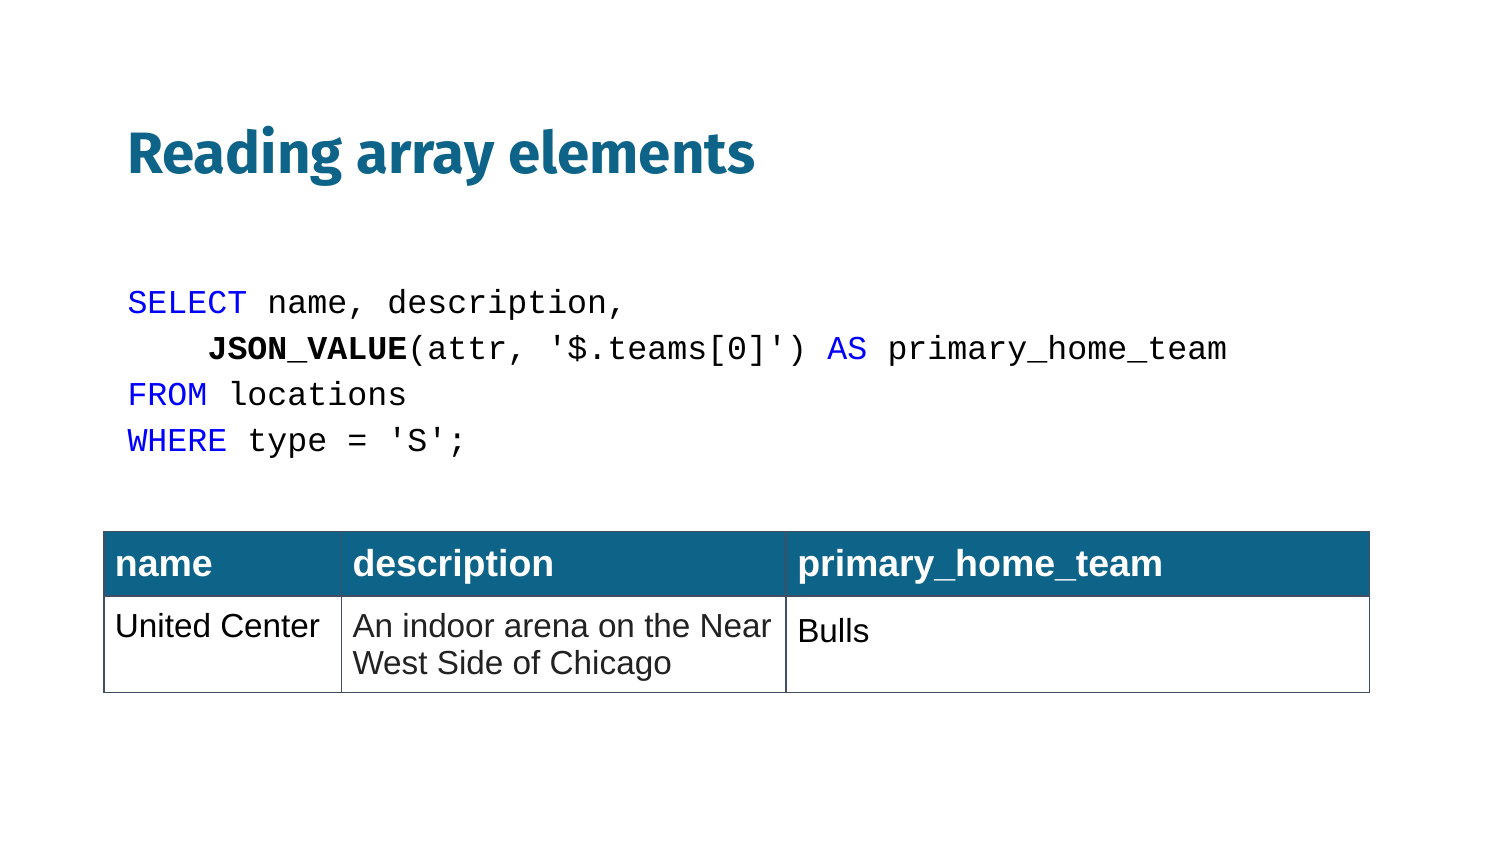

# Reading array elements
SELECT name, description,
    JSON_VALUE(attr, '$.teams[0]') AS primary_home_team
FROM locations
WHERE type = 'S';
| name | description |  | primary\_home\_team |
| --- | --- | --- | --- |
| United Center | An indoor arena on the Near West Side of Chicago |  | Bulls |